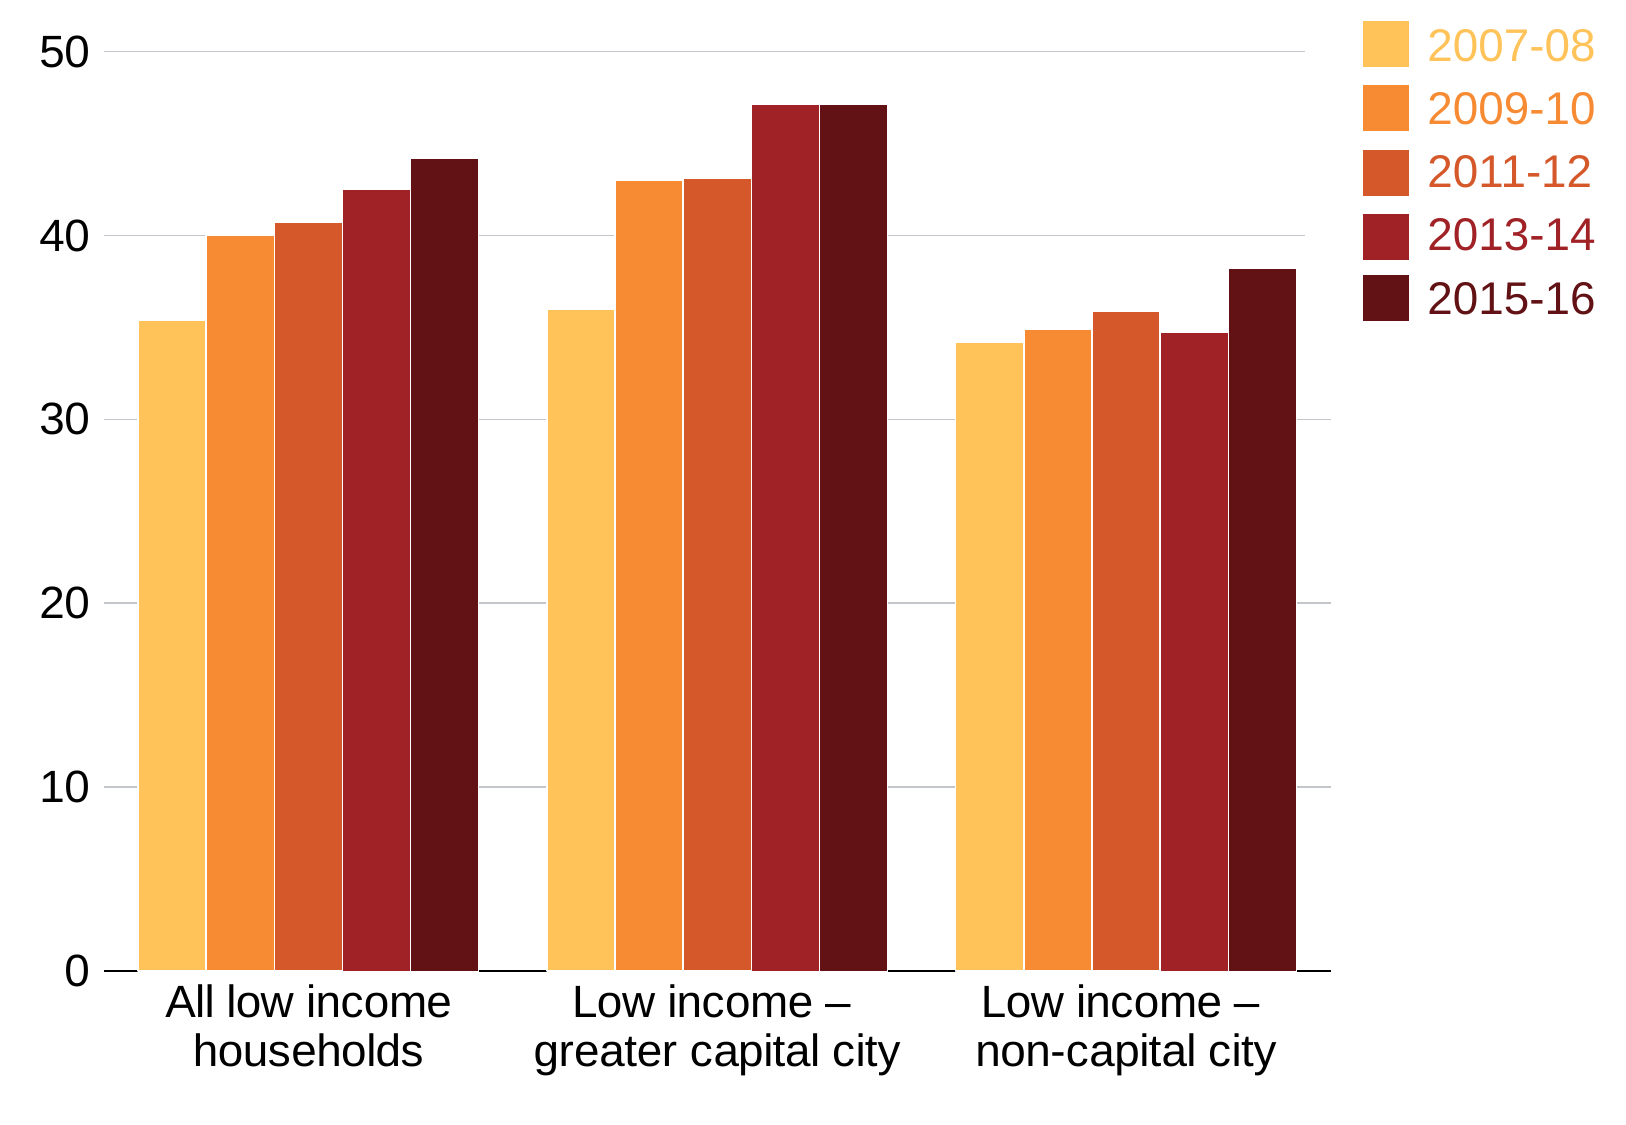

### Chart

| Category | 2007/08 | 2009/10 | 2011/12 | 2013/14 | 2015-16 |
|---|---|---|---|---|---|
| All low income
households | 35.4 | 40.0 | 40.7 | 42.5 | 44.2 |
| Low income –
greater capital city
 | 36.0 | 43.0 | 43.1 | 47.1 | 47.1 |
| Low income –
non-capital city
 | 34.2 | 34.9 | 35.9 | 34.7 | 38.2 |
2007-08
2009-10
2011-12
2013-14
2015-16